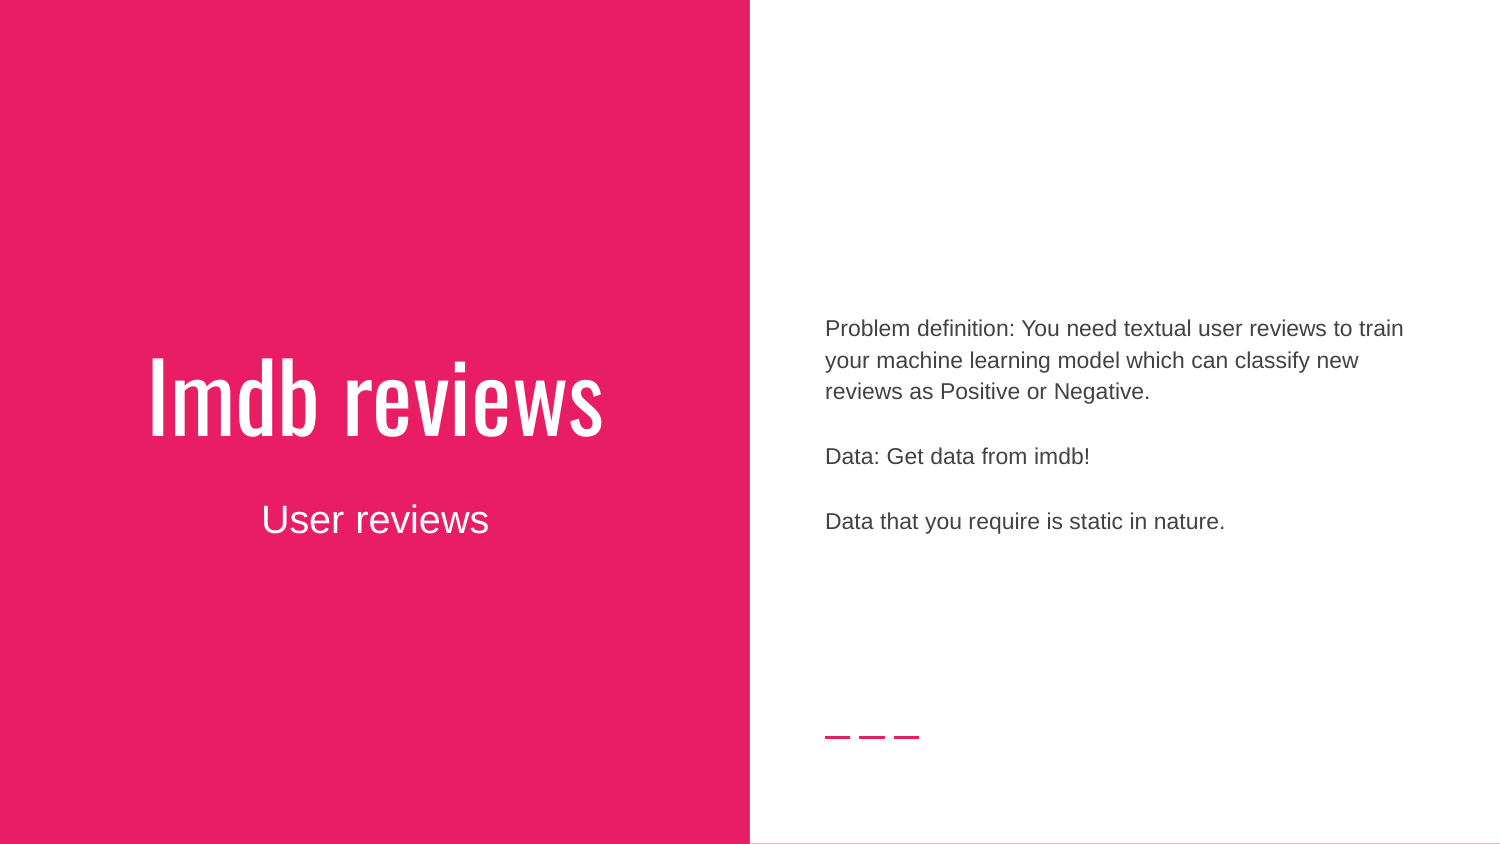

Problem definition: You need textual user reviews to train your machine learning model which can classify new reviews as Positive or Negative.
Data: Get data from imdb!
Data that you require is static in nature.
# Imdb reviews
User reviews